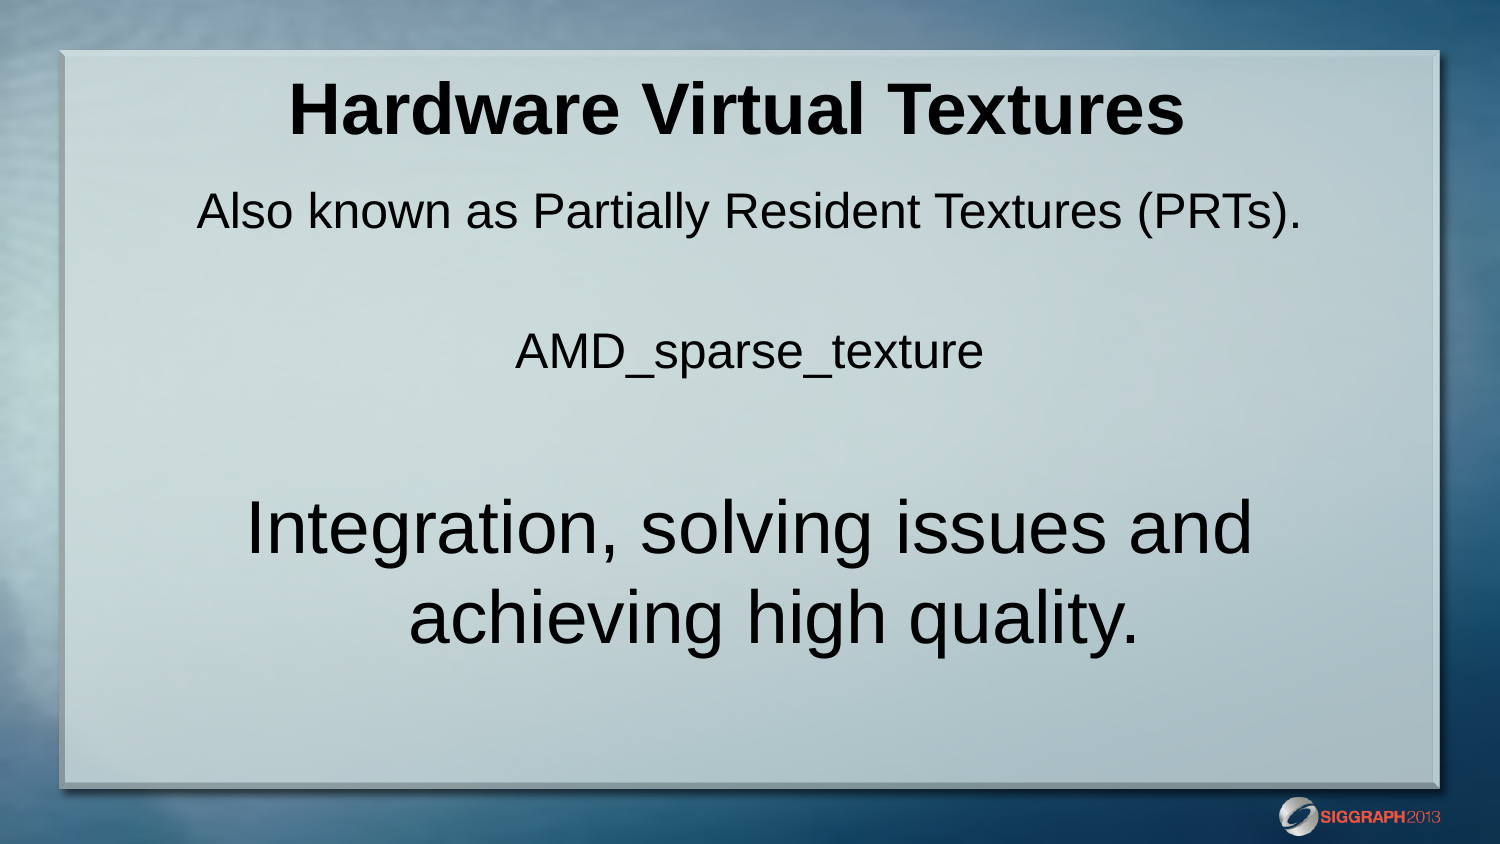

# Hardware Virtual Textures
Also known as Partially Resident Textures (PRTs).

AMD_sparse_texture

Integration, solving issues and achieving high quality.